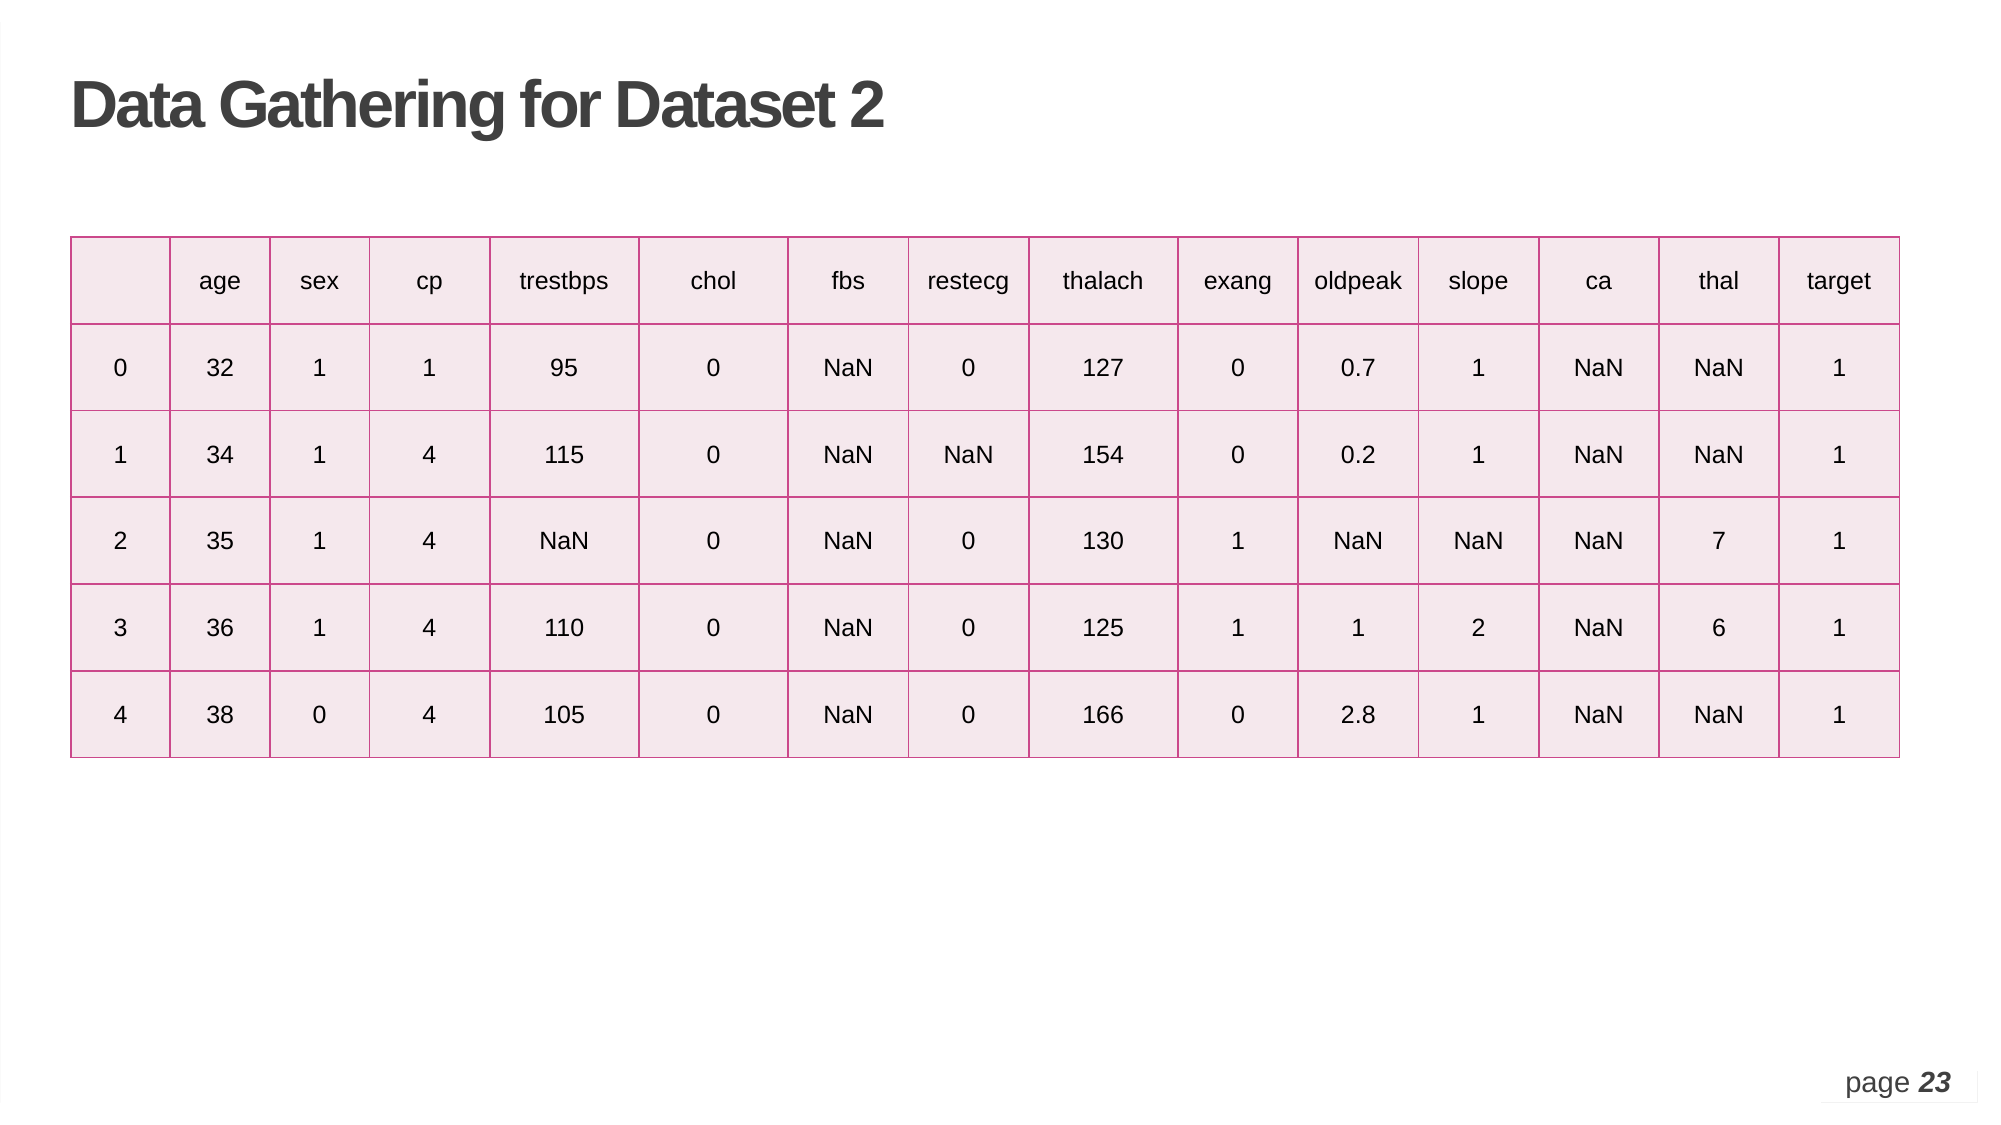

Data Gathering for Dataset 2
|  | age | sex | cp | trestbps | chol | fbs | restecg | thalach | exang | oldpeak | slope | ca | thal | target |
| --- | --- | --- | --- | --- | --- | --- | --- | --- | --- | --- | --- | --- | --- | --- |
| 0 | 32 | 1 | 1 | 95 | 0 | NaN | 0 | 127 | 0 | 0.7 | 1 | NaN | NaN | 1 |
| 1 | 34 | 1 | 4 | 115 | 0 | NaN | NaN | 154 | 0 | 0.2 | 1 | NaN | NaN | 1 |
| 2 | 35 | 1 | 4 | NaN | 0 | NaN | 0 | 130 | 1 | NaN | NaN | NaN | 7 | 1 |
| 3 | 36 | 1 | 4 | 110 | 0 | NaN | 0 | 125 | 1 | 1 | 2 | NaN | 6 | 1 |
| 4 | 38 | 0 | 4 | 105 | 0 | NaN | 0 | 166 | 0 | 2.8 | 1 | NaN | NaN | 1 |

page 23